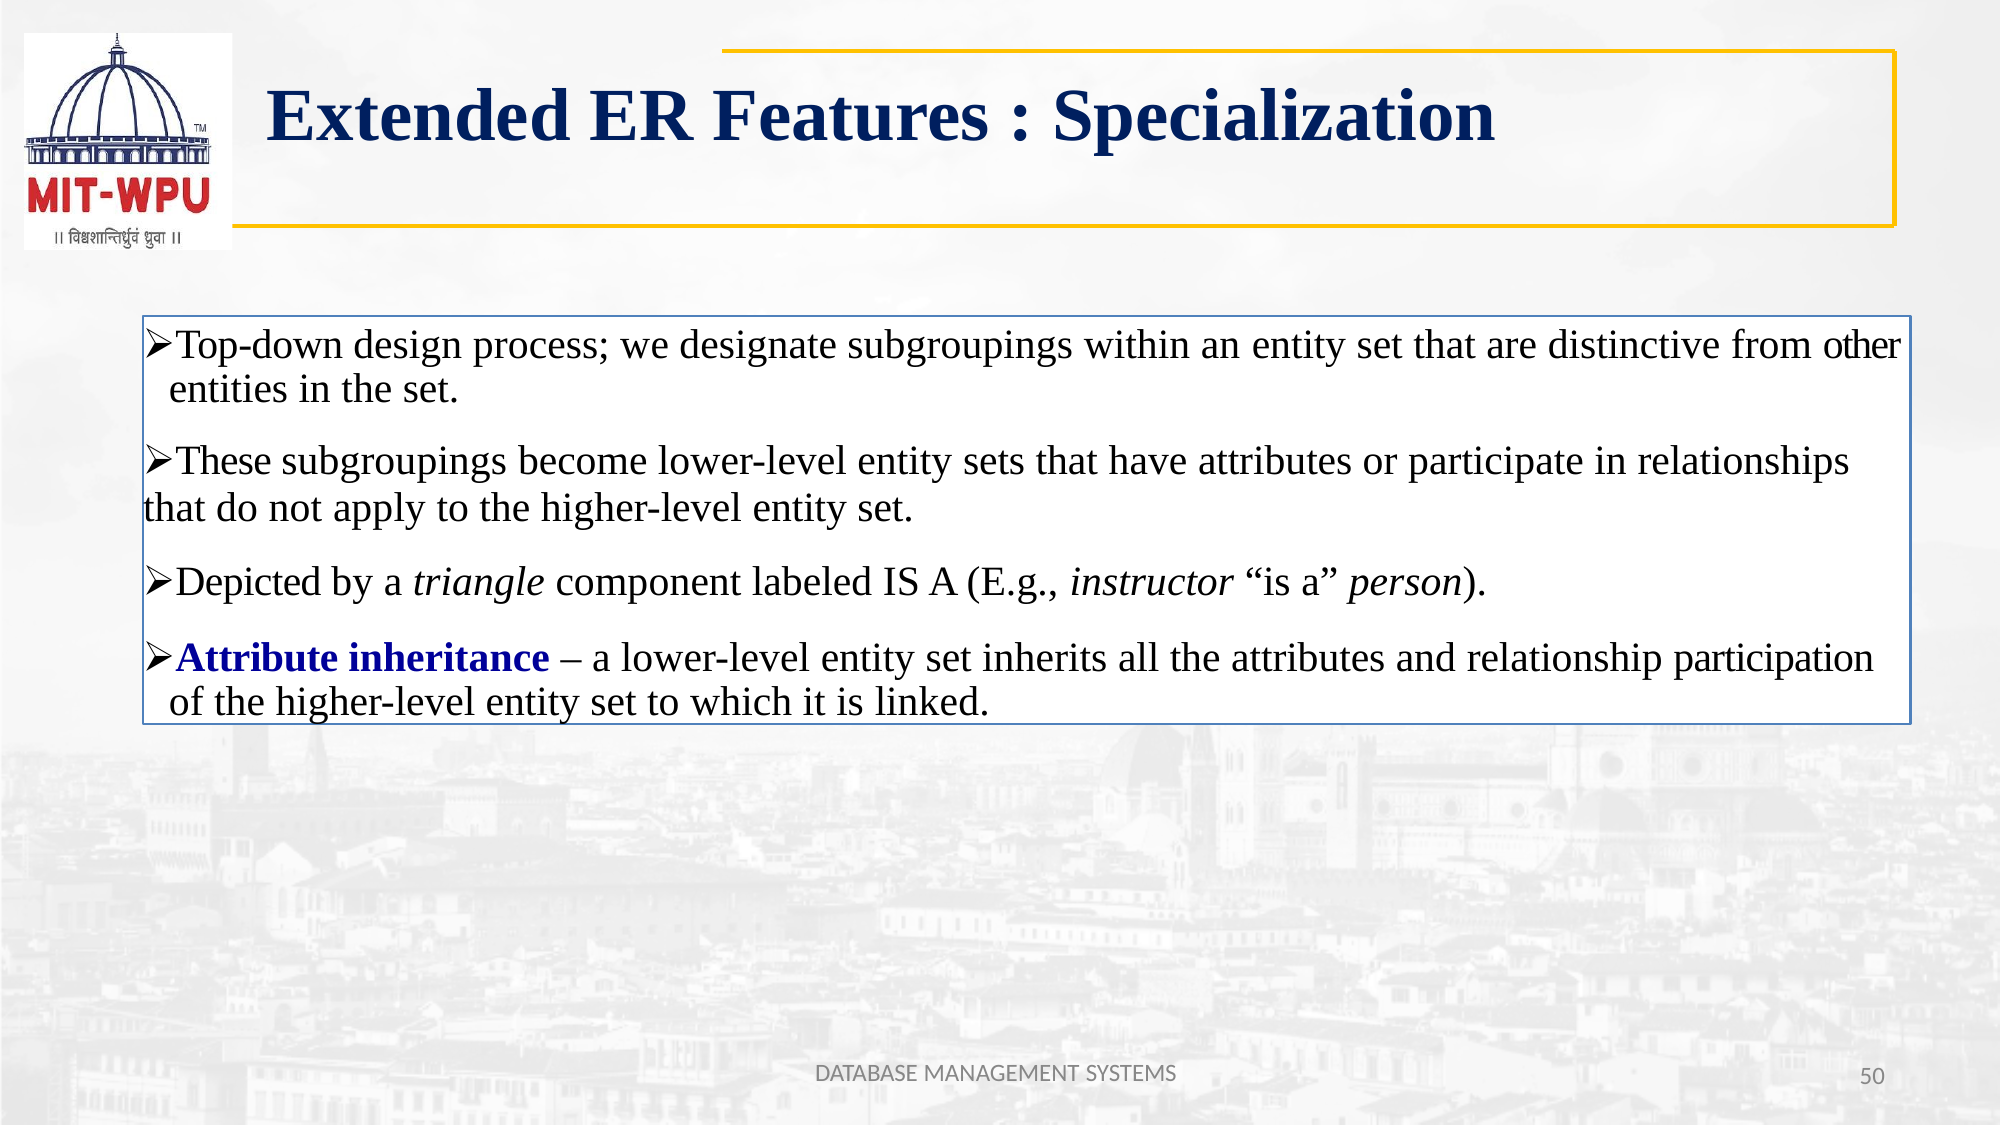

# Extended ER Features : Specialization
⮚Top-down design process; we designate subgroupings within an entity set that are distinctive from other  entities in the set.
⮚These subgroupings become lower-level entity sets that have attributes or participate in relationships
that do not apply to the higher-level entity set.
⮚Depicted by a triangle component labeled IS A (E.g., instructor “is a” person).
⮚Attribute inheritance – a lower-level entity set inherits all the attributes and relationship participation  of the higher-level entity set to which it is linked.
DATABASE MANAGEMENT SYSTEMS
50